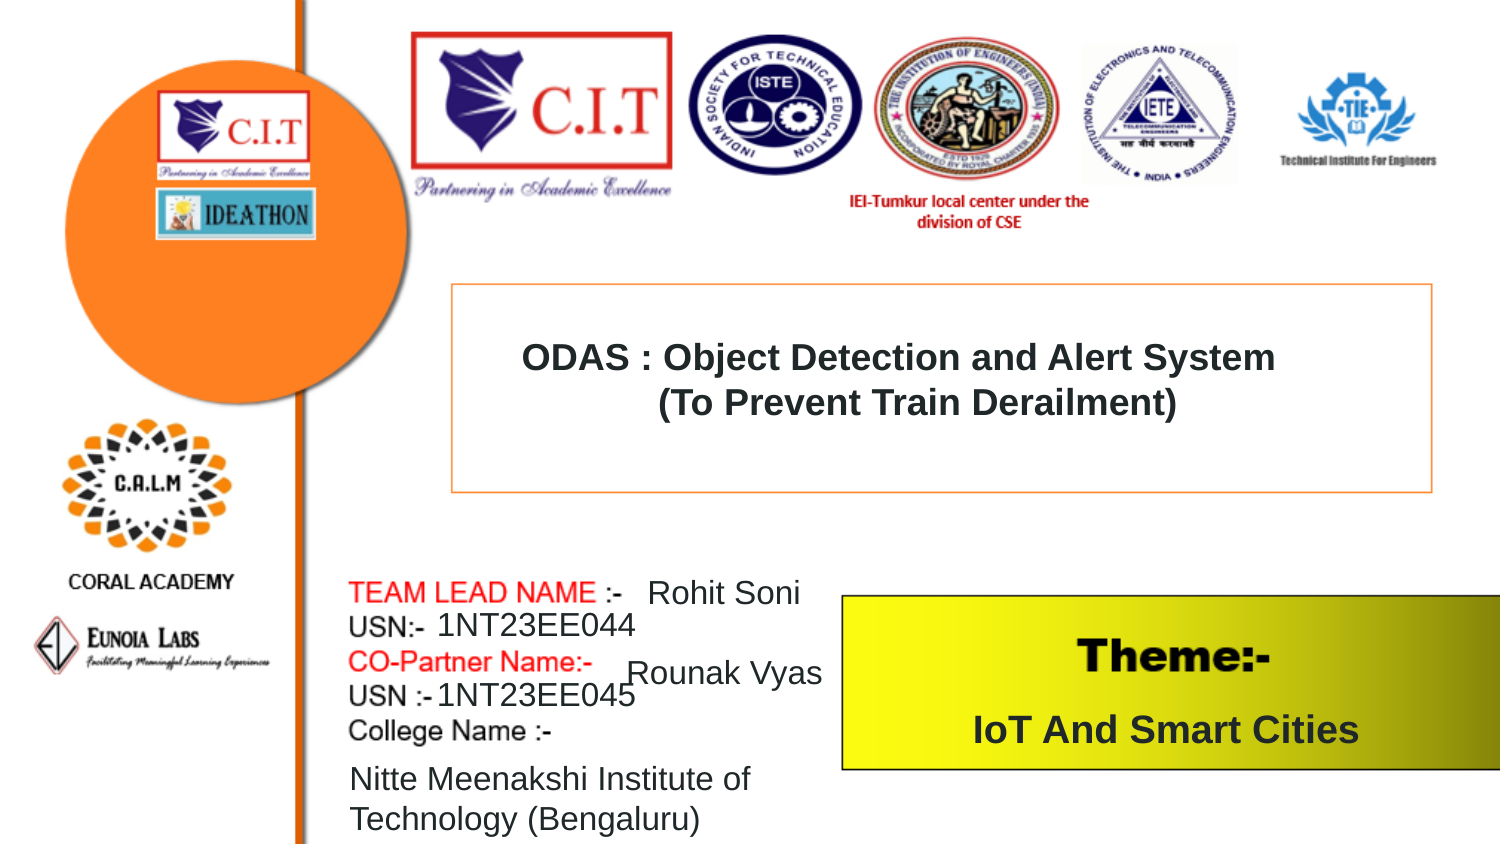

ODAS : Object Detection and Alert System
             (To Prevent Train Derailment)
Rohit Soni
1NT23EE044
Rounak Vyas
1NT23EE045
IoT And Smart Cities
Nitte Meenakshi Institute of Technology (Bengaluru)